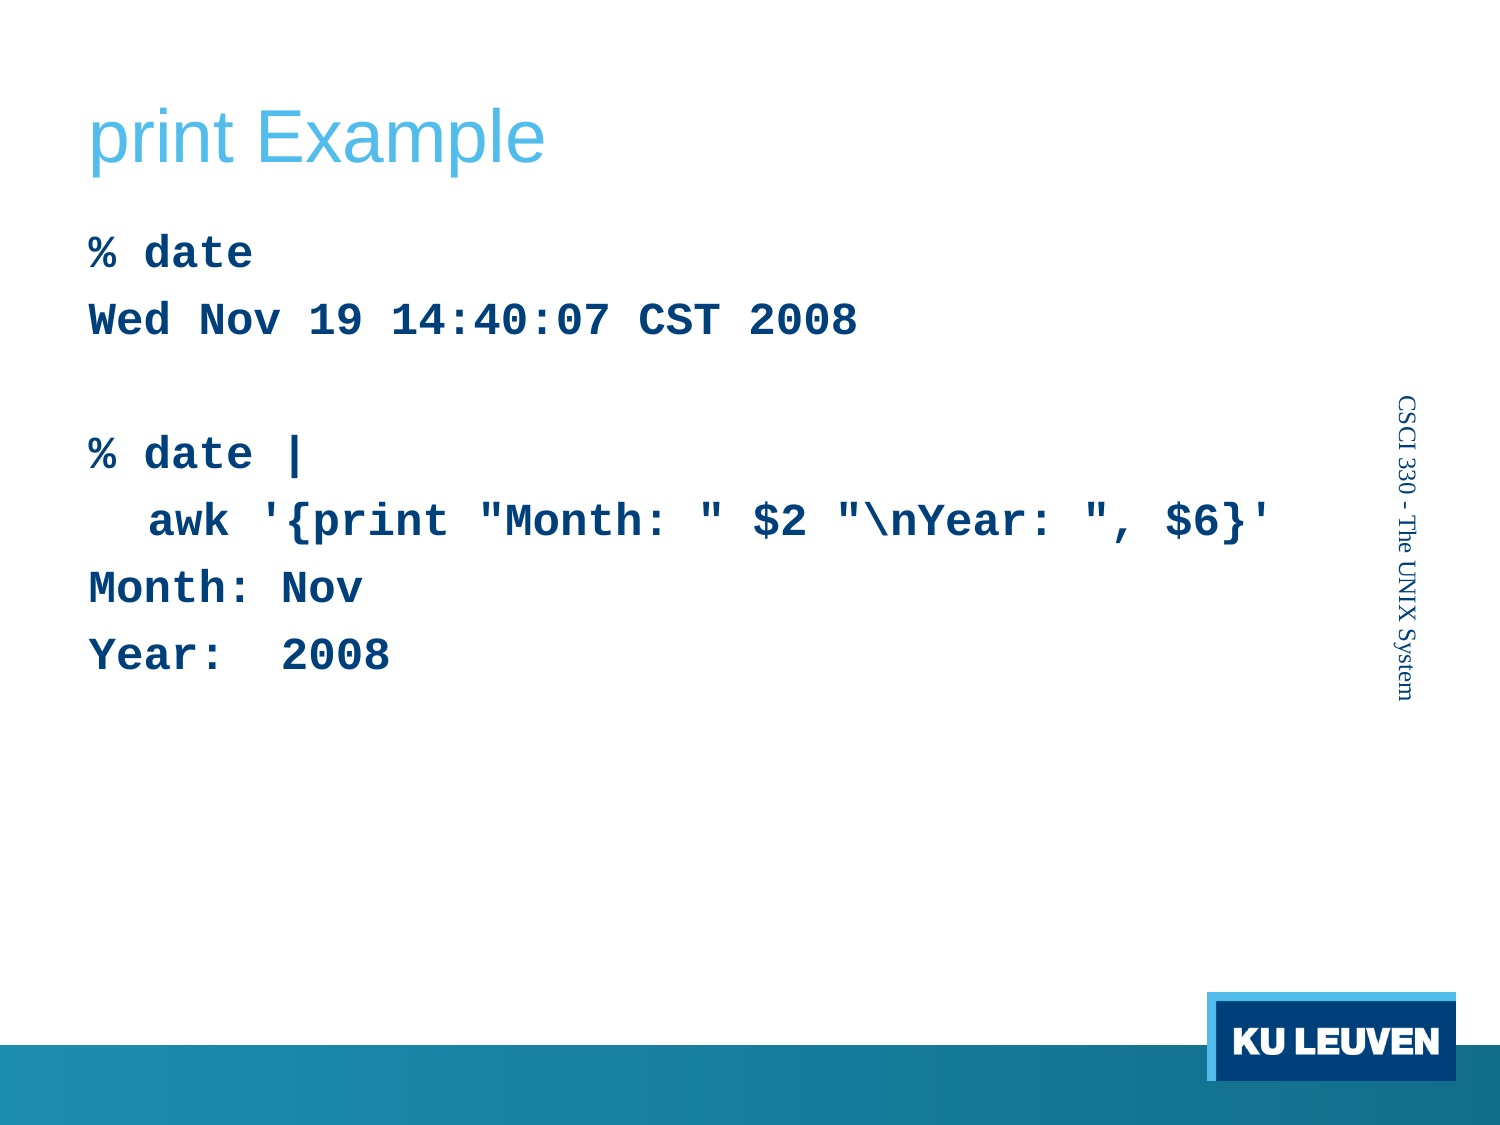

print Example
% date
Wed Nov 19 14:40:07 CST 2008

% date |
	awk '{print "Month: " $2 "\nYear: ", $6}'
Month: Nov
Year:  2008
CSCI 330 - The UNIX System